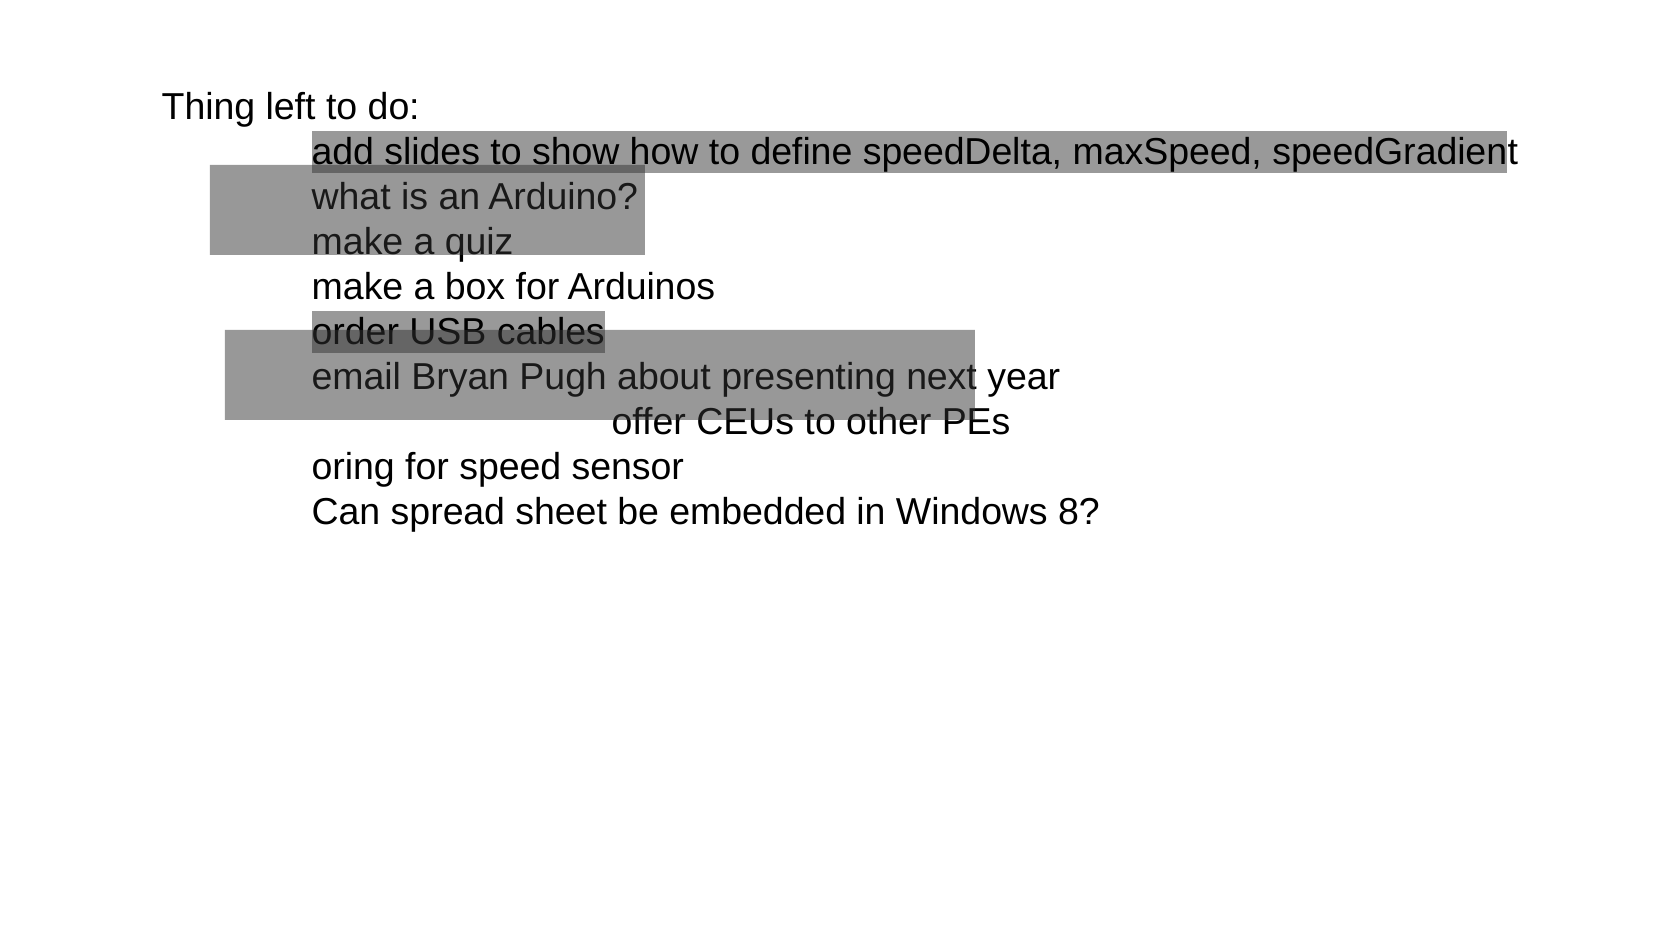

Thing left to do:
	add slides to show how to define speedDelta, maxSpeed, speedGradient
	what is an Arduino?
	make a quiz
	make a box for Arduinos
	order USB cables
	email Bryan Pugh about presenting next year
			offer CEUs to other PEs
	oring for speed sensor
	Can spread sheet be embedded in Windows 8?